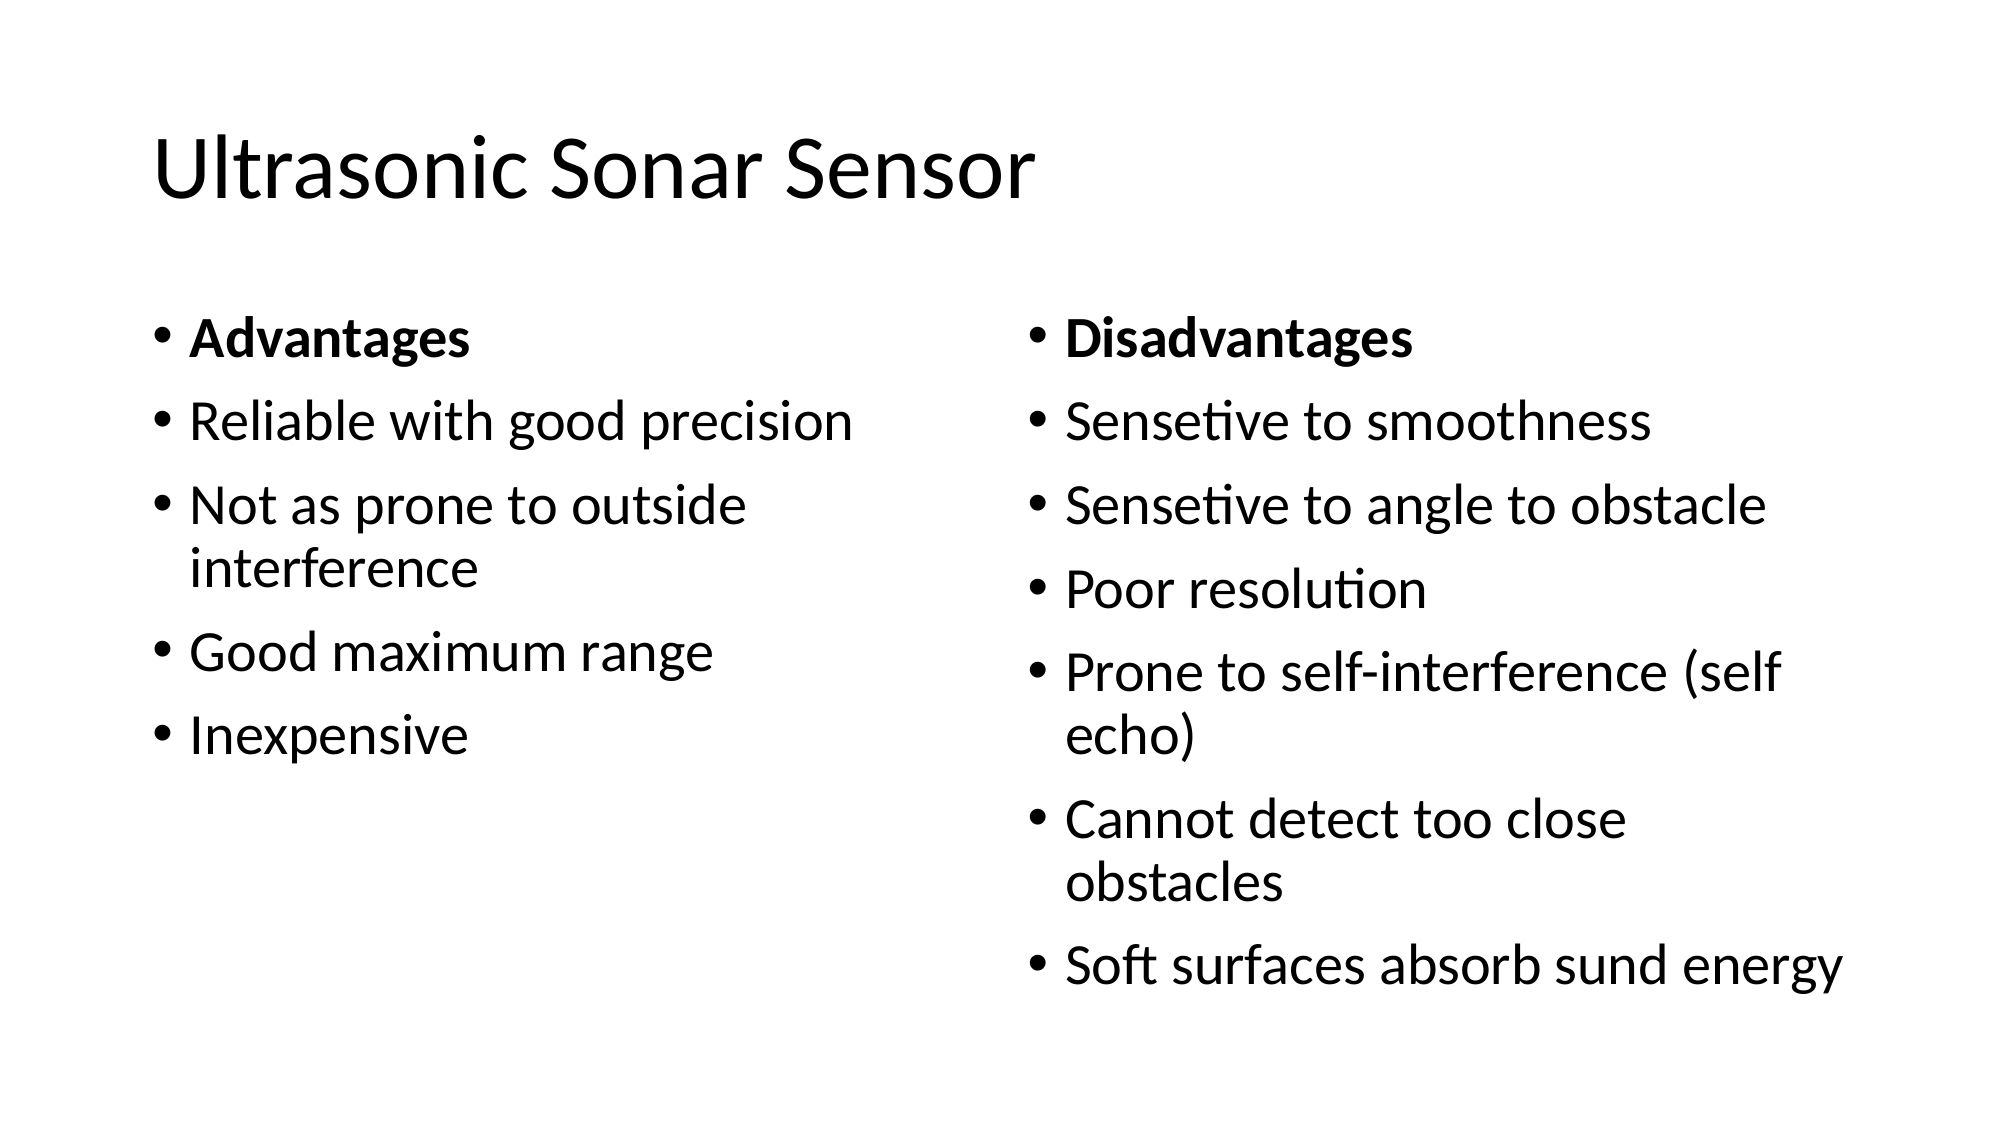

# Ultrasonic Sonar Sensor
Advantages
Reliable with good precision
Not as prone to outside interference
Good maximum range
Inexpensive
Disadvantages
Sensetive to smoothness
Sensetive to angle to obstacle
Poor resolution
Prone to self-interference (self echo)
Cannot detect too close obstacles
Soft surfaces absorb sund energy